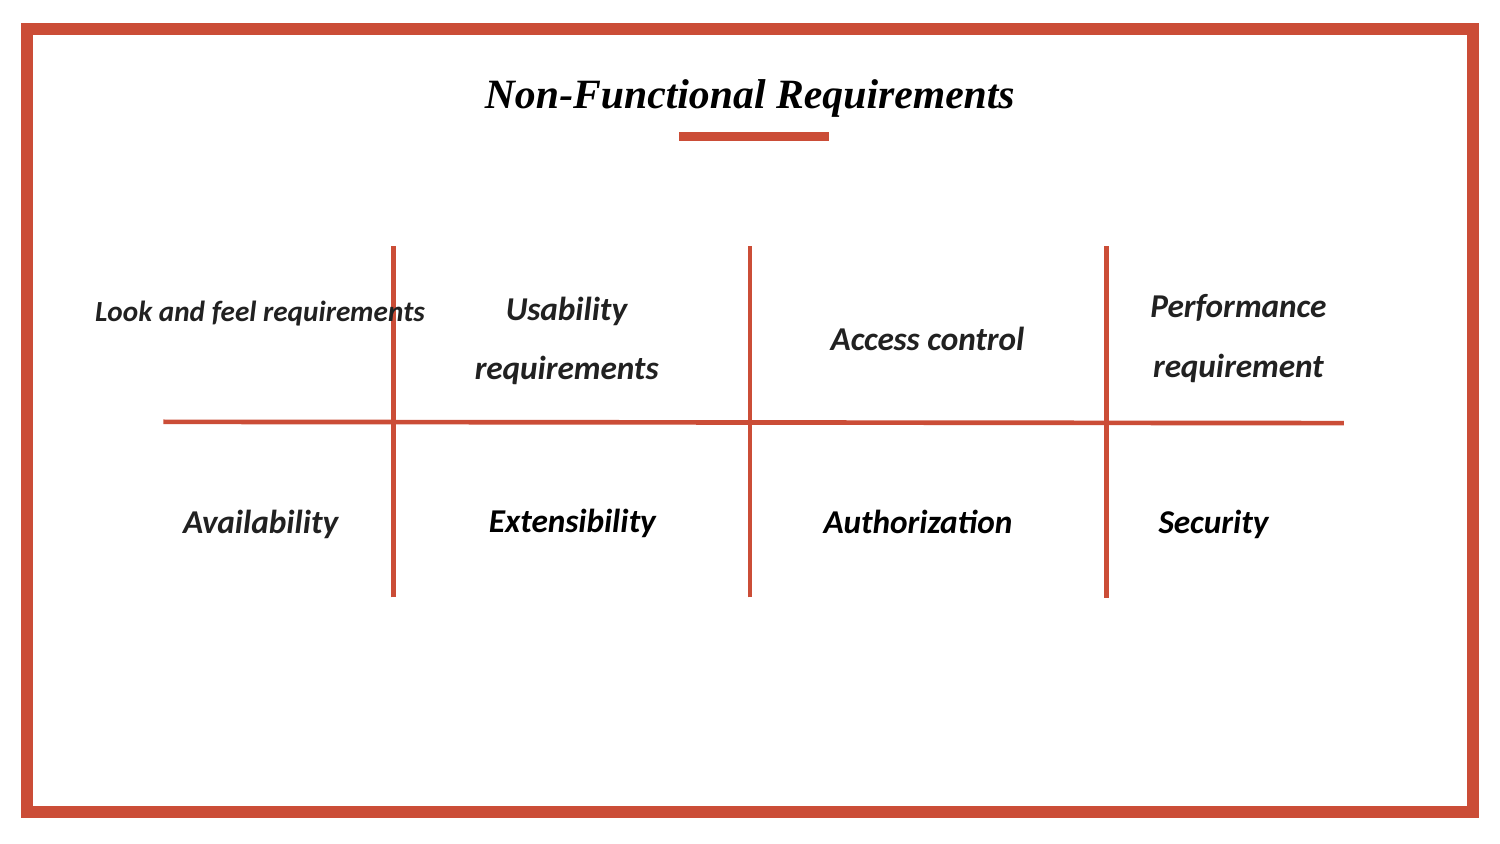

Non-Functional Requirements
Performance requirement
Usability requirements
Look and feel requirements
Access control
Extensibility
Authorization
Availability
Security